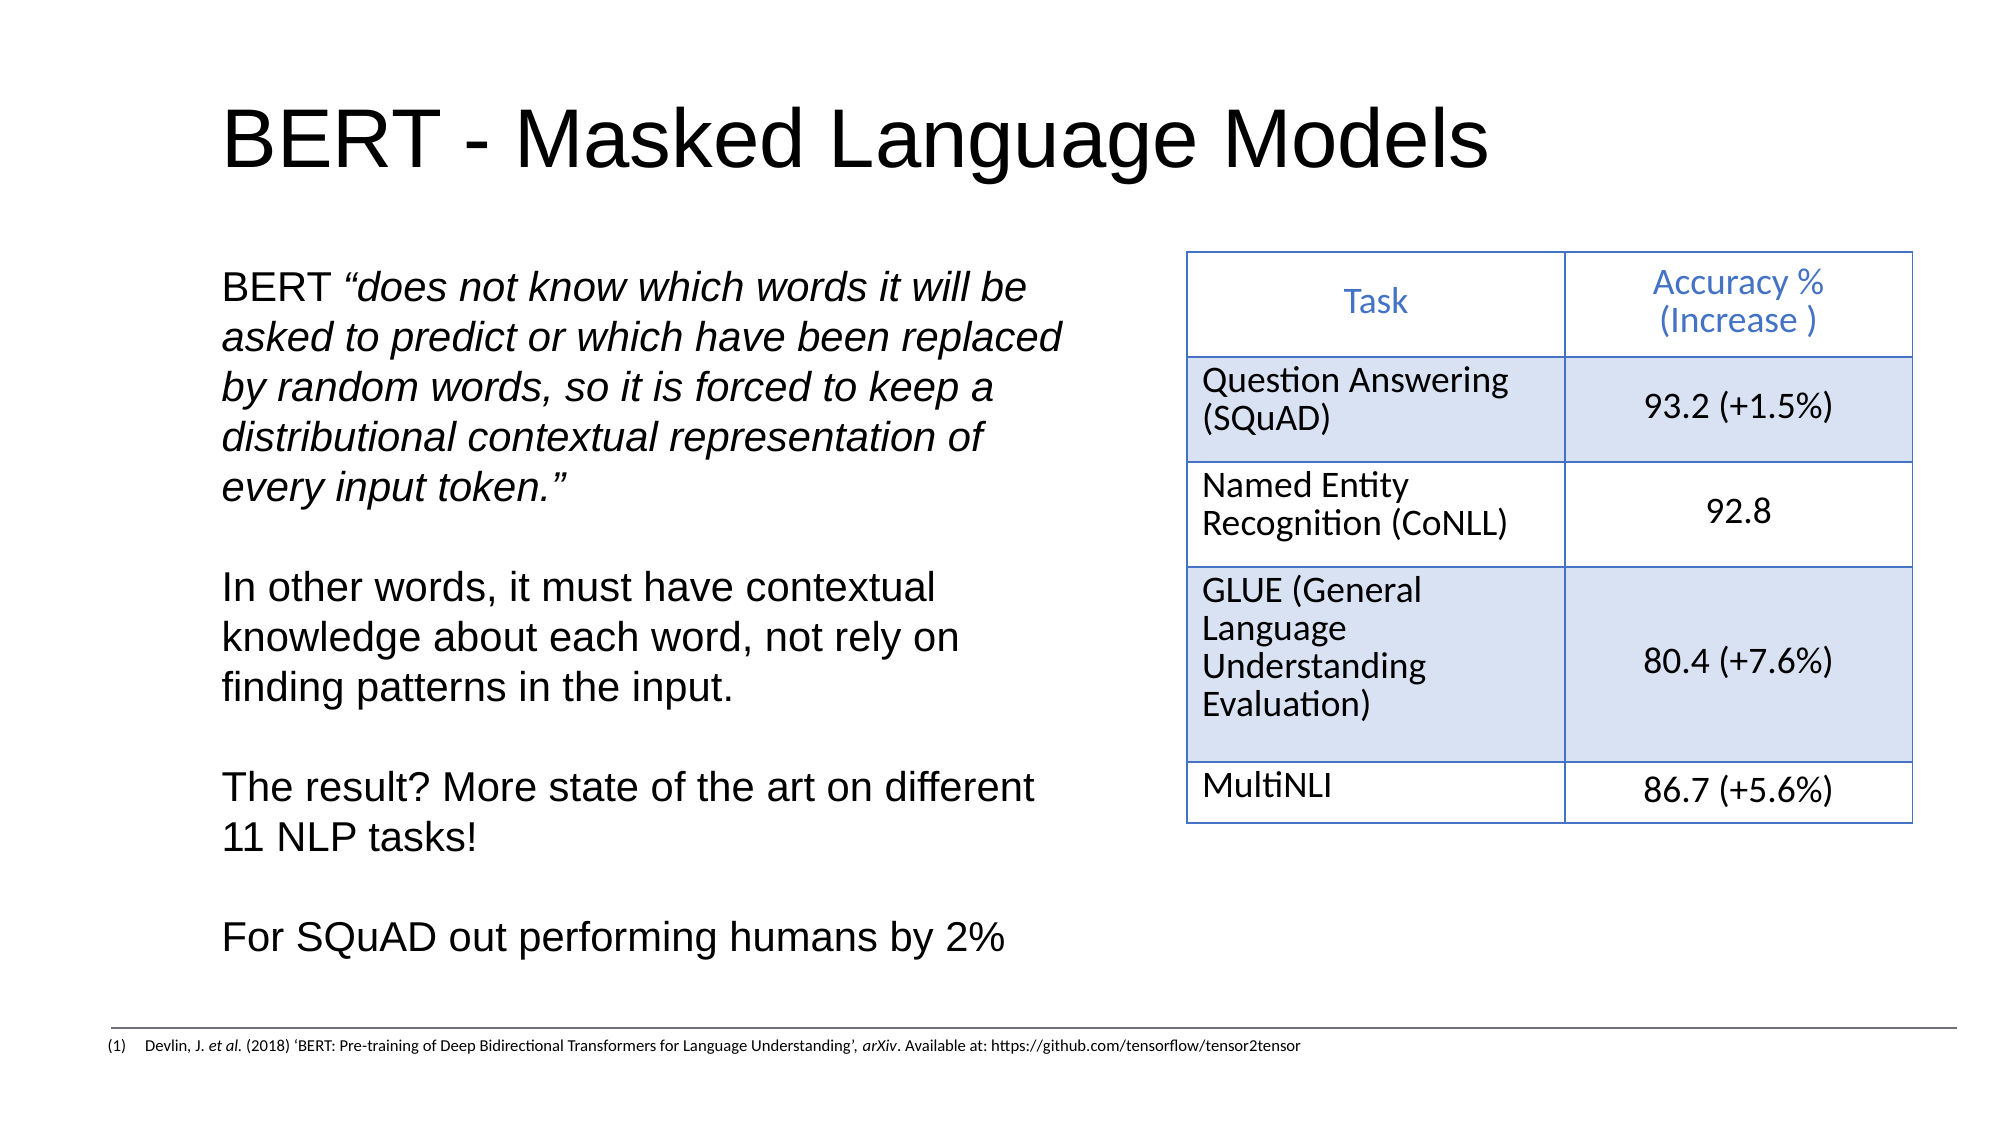

BERT - Masked Language Models
BERT “does not know which words it will be asked to predict or which have been replaced by random words, so it is forced to keep a distributional contextual representation of every input token.”

In other words, it must have contextual knowledge about each word, not rely on finding patterns in the input.

The result? More state of the art on different 11 NLP tasks!

For SQuAD out performing humans by 2%
| Task | Accuracy % (Increase ) |
| --- | --- |
| Question Answering (SQuAD) | 93.2 (+1.5%) |
| Named Entity Recognition (CoNLL) | 92.8 |
| GLUE (General Language Understanding Evaluation) | 80.4 (+7.6%) |
| MultiNLI | 86.7 (+5.6%) |
Devlin, J. et al. (2018) ‘BERT: Pre-training of Deep Bidirectional Transformers for Language Understanding’, arXiv. Available at: https://github.com/tensorflow/tensor2tensor